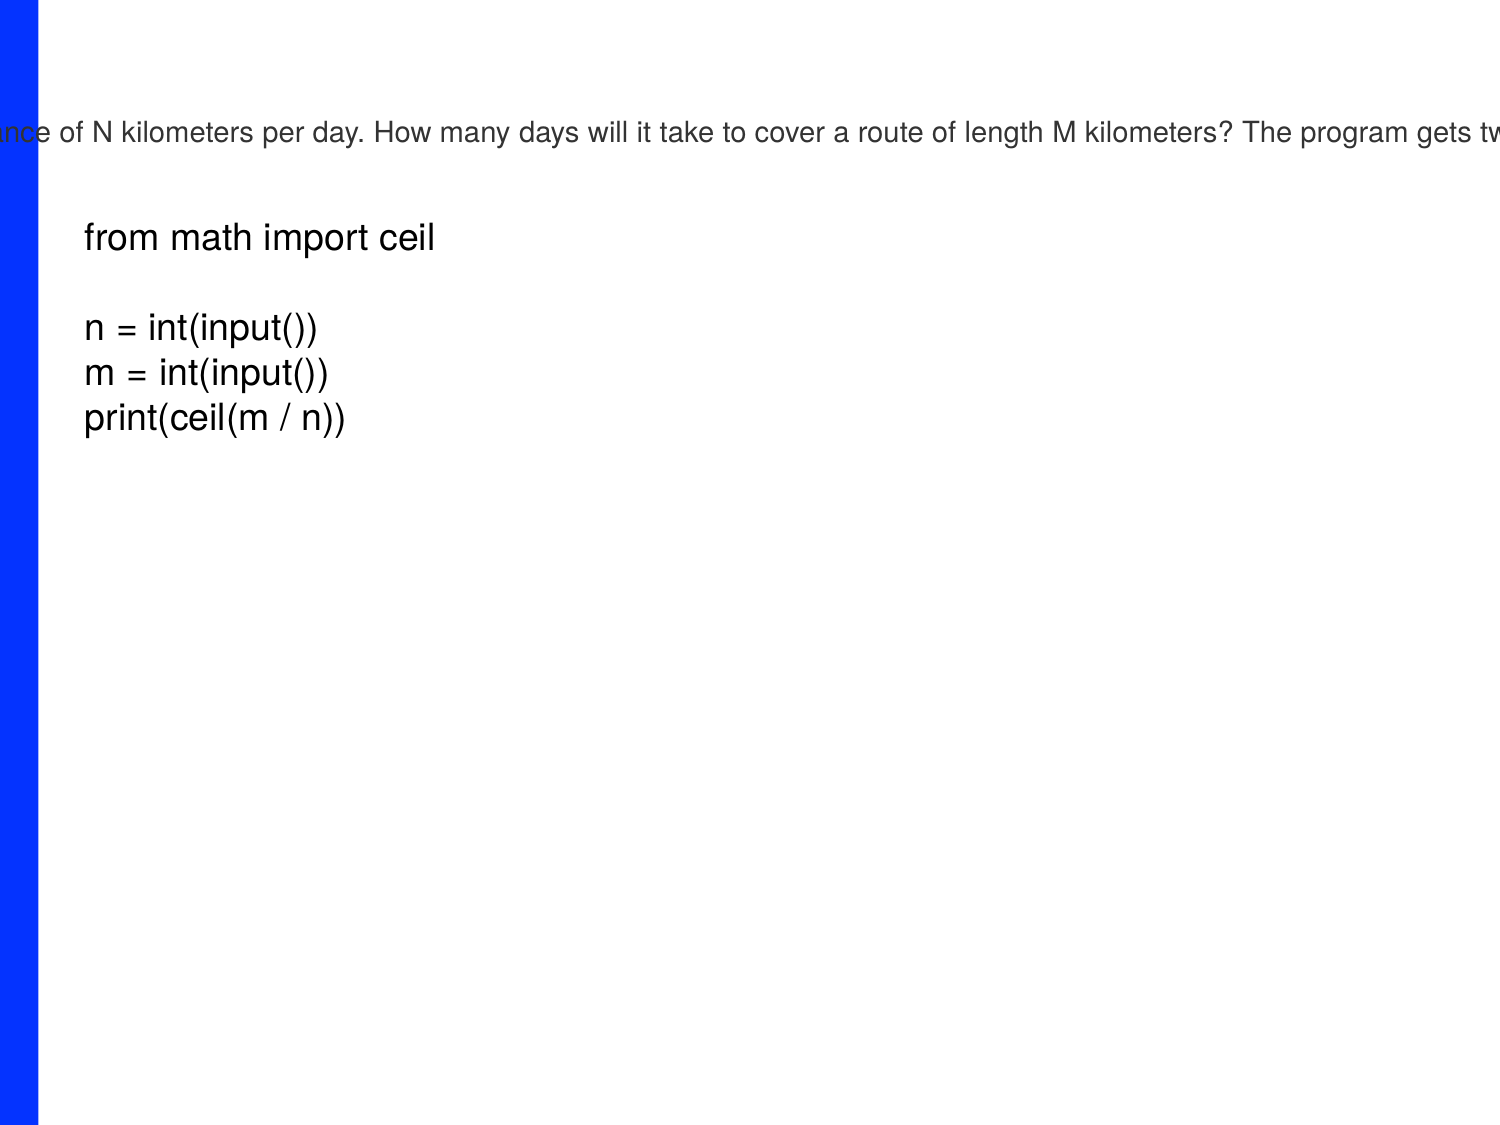

Statement
A car can cover distance of N kilometers per day. How many days will it take to cover a route of length M kilometers? The program gets two numbers: N and M.
from math import ceil

n = int(input())
m = int(input())
print(ceil(m / n))